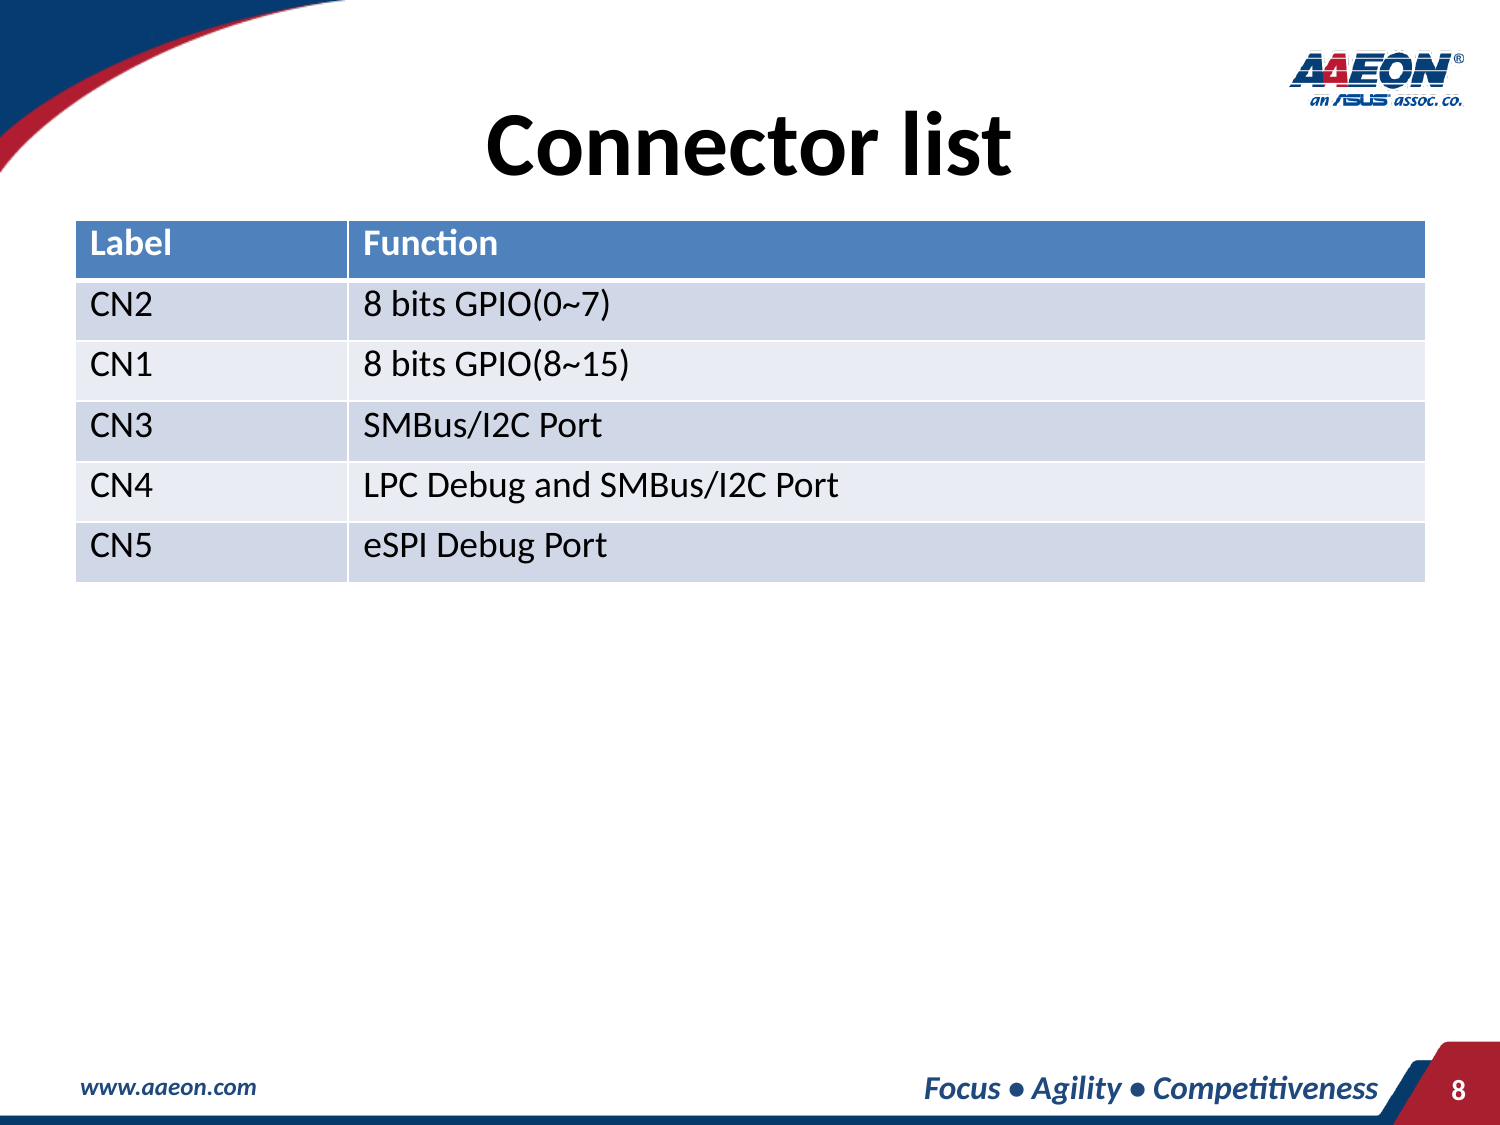

# Connector list
| Label | Function |
| --- | --- |
| CN2 | 8 bits GPIO(0~7) |
| CN1 | 8 bits GPIO(8~15) |
| CN3 | SMBus/I2C Port |
| CN4 | LPC Debug and SMBus/I2C Port |
| CN5 | eSPI Debug Port |
Focus • Agility • Competitiveness
8